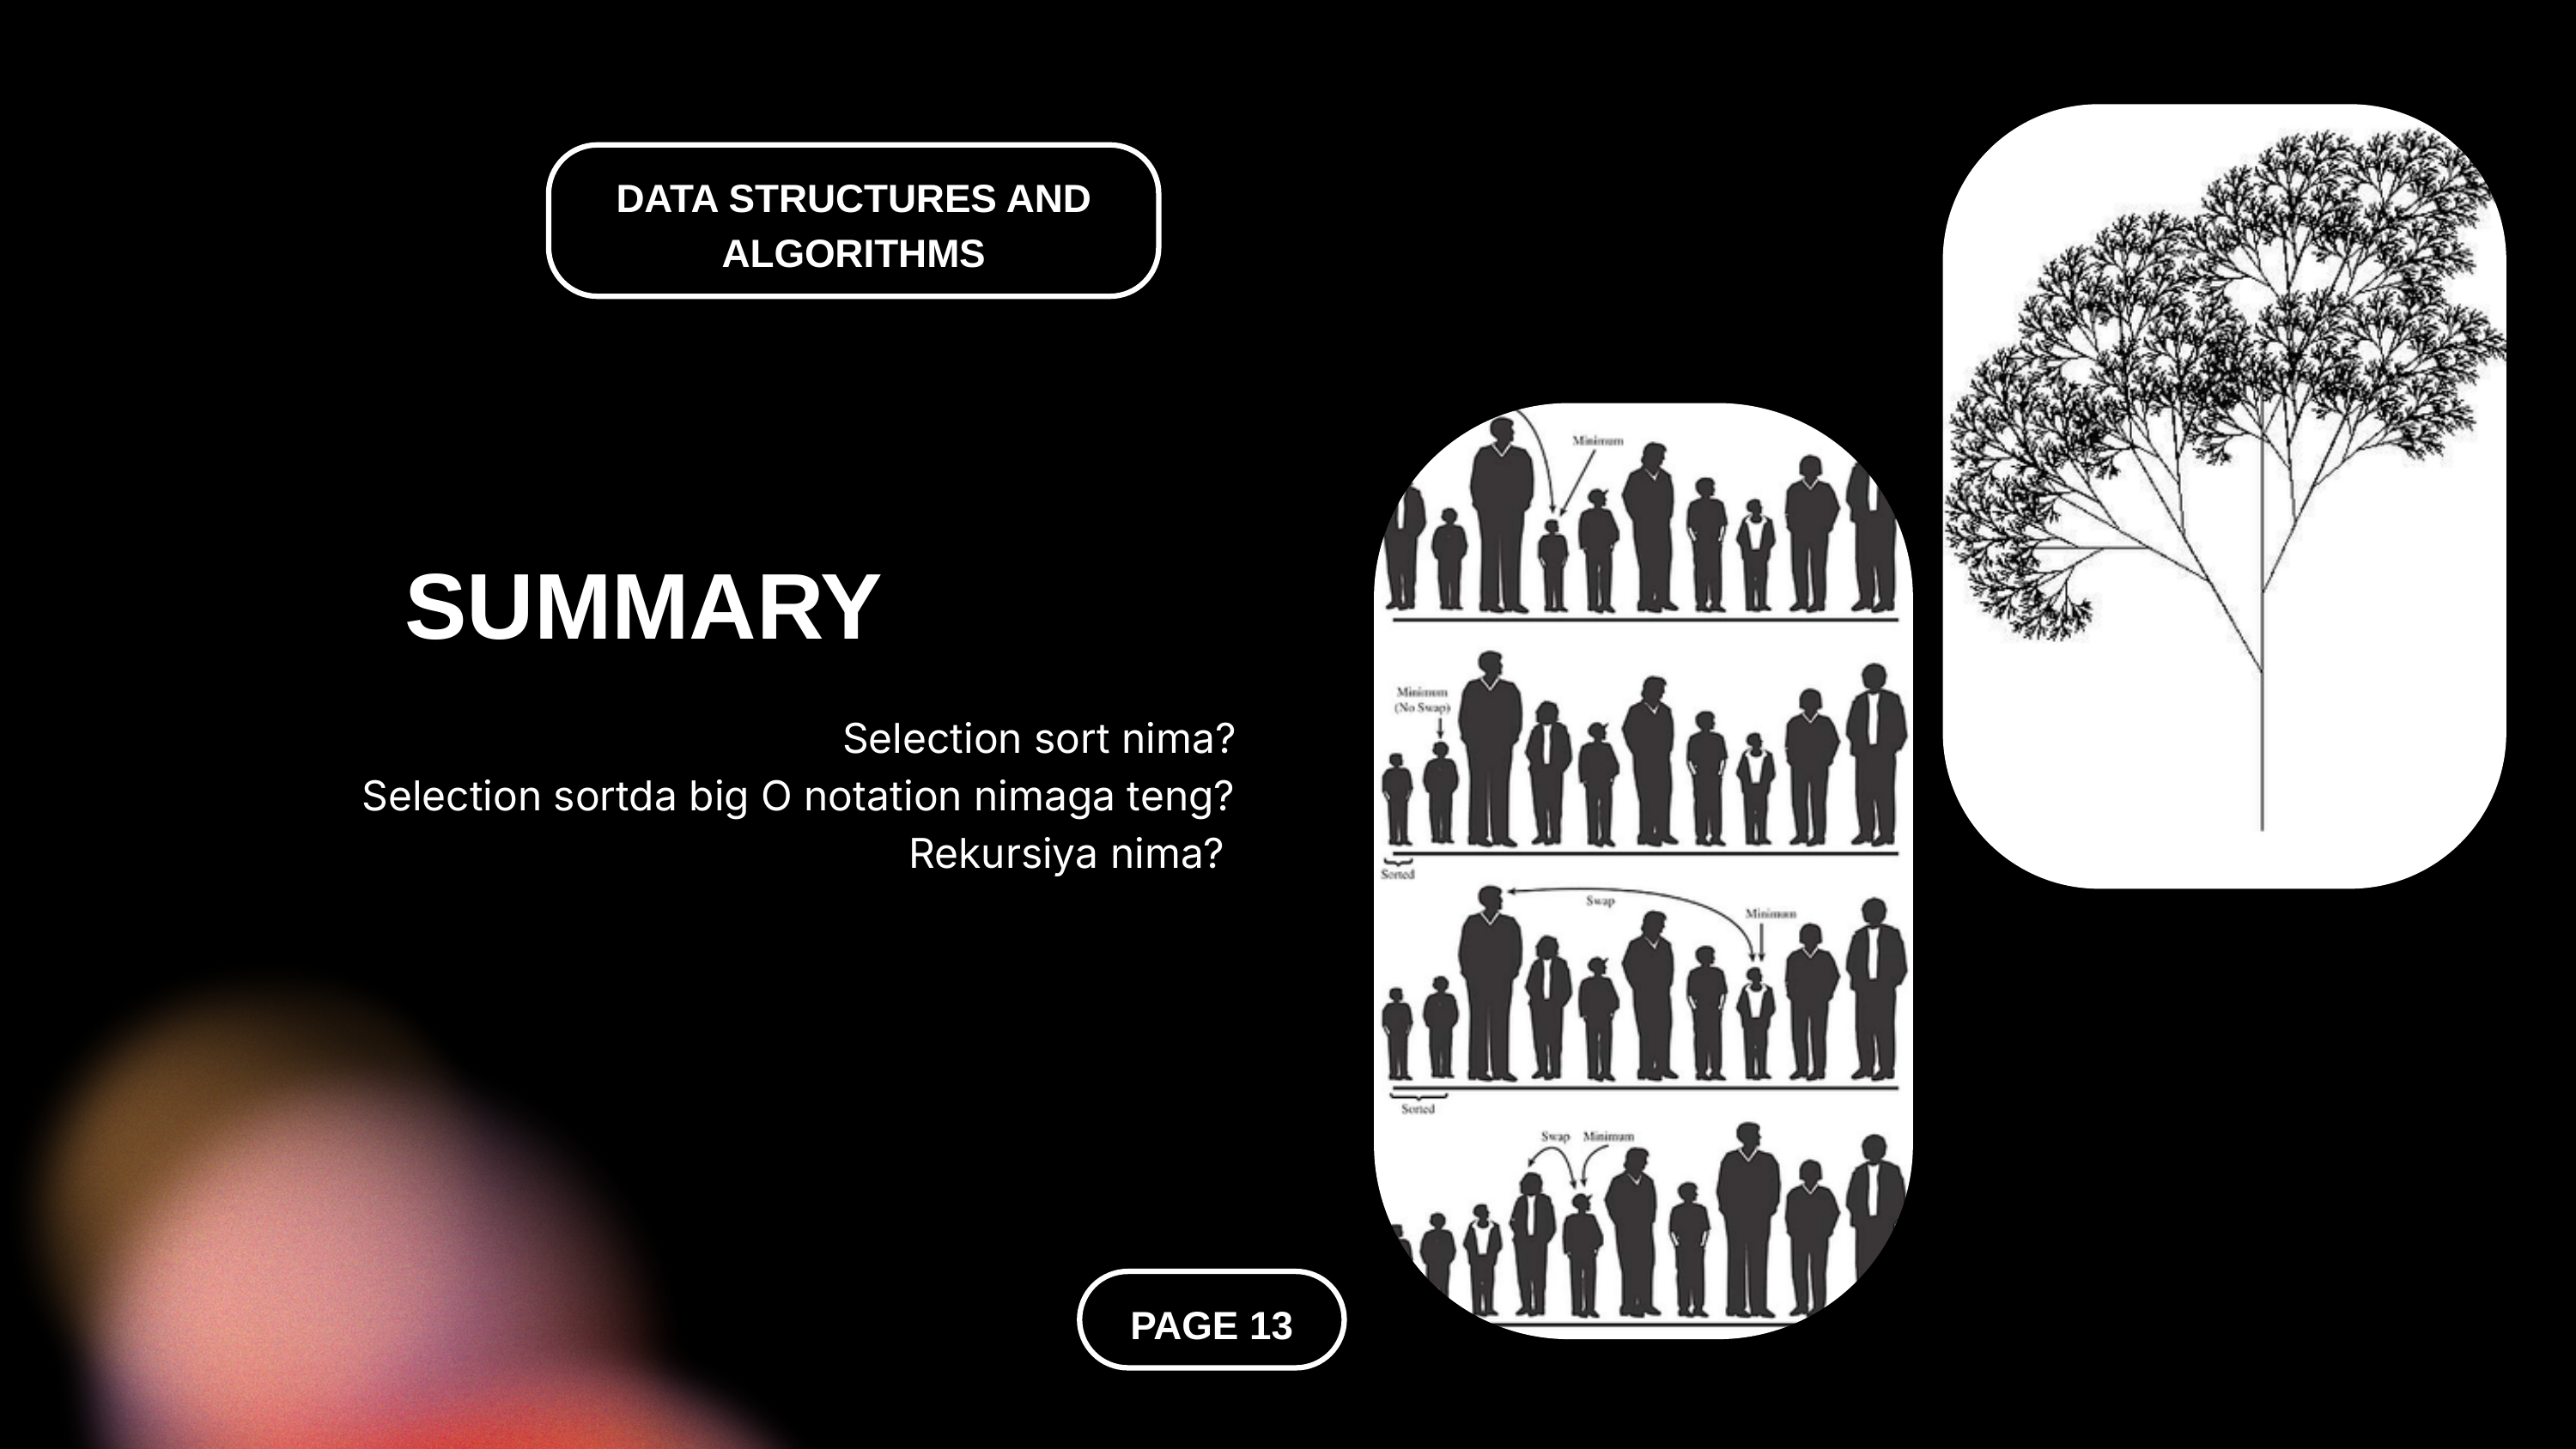

DATA STRUCTURES AND ALGORITHMS

SUMMARY
Selection sort nima?
Selection sortda big O notation nimaga teng?
Rekursiya nima?

PAGE 13